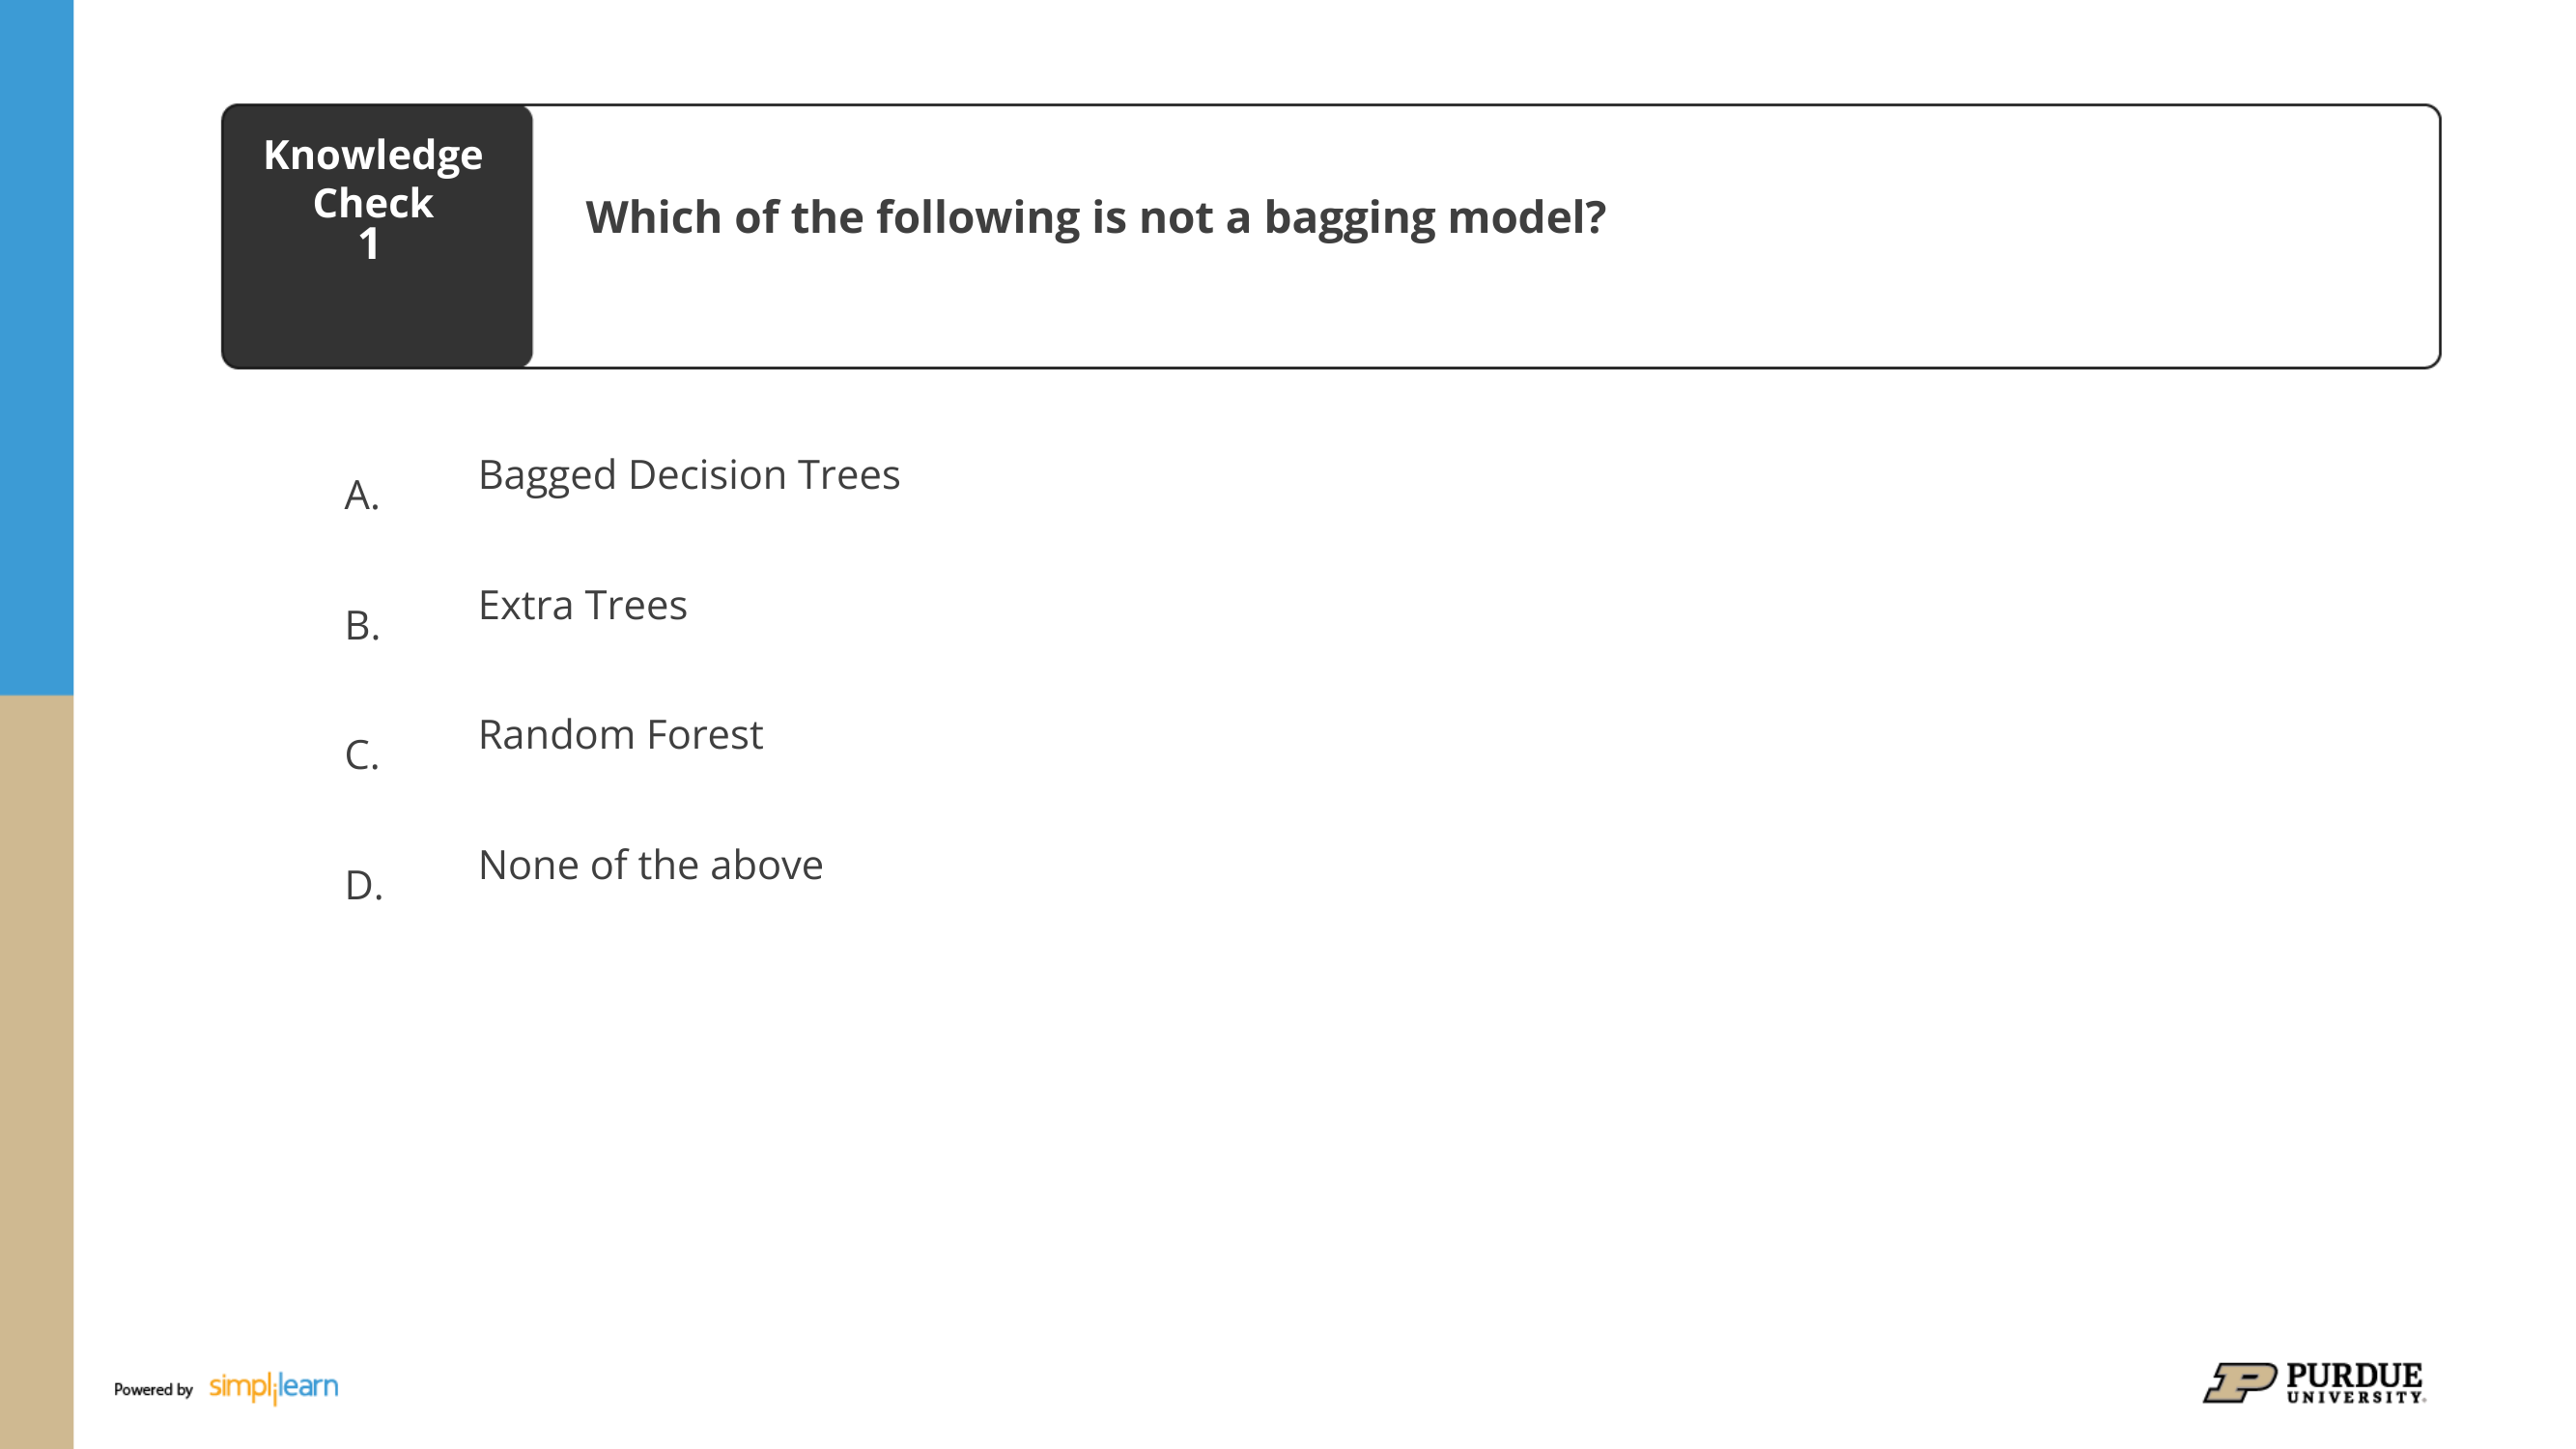

Which of the following is not a bagging model?

1
Bagged Decision Trees

Extra Trees

Random Forest

None of the above